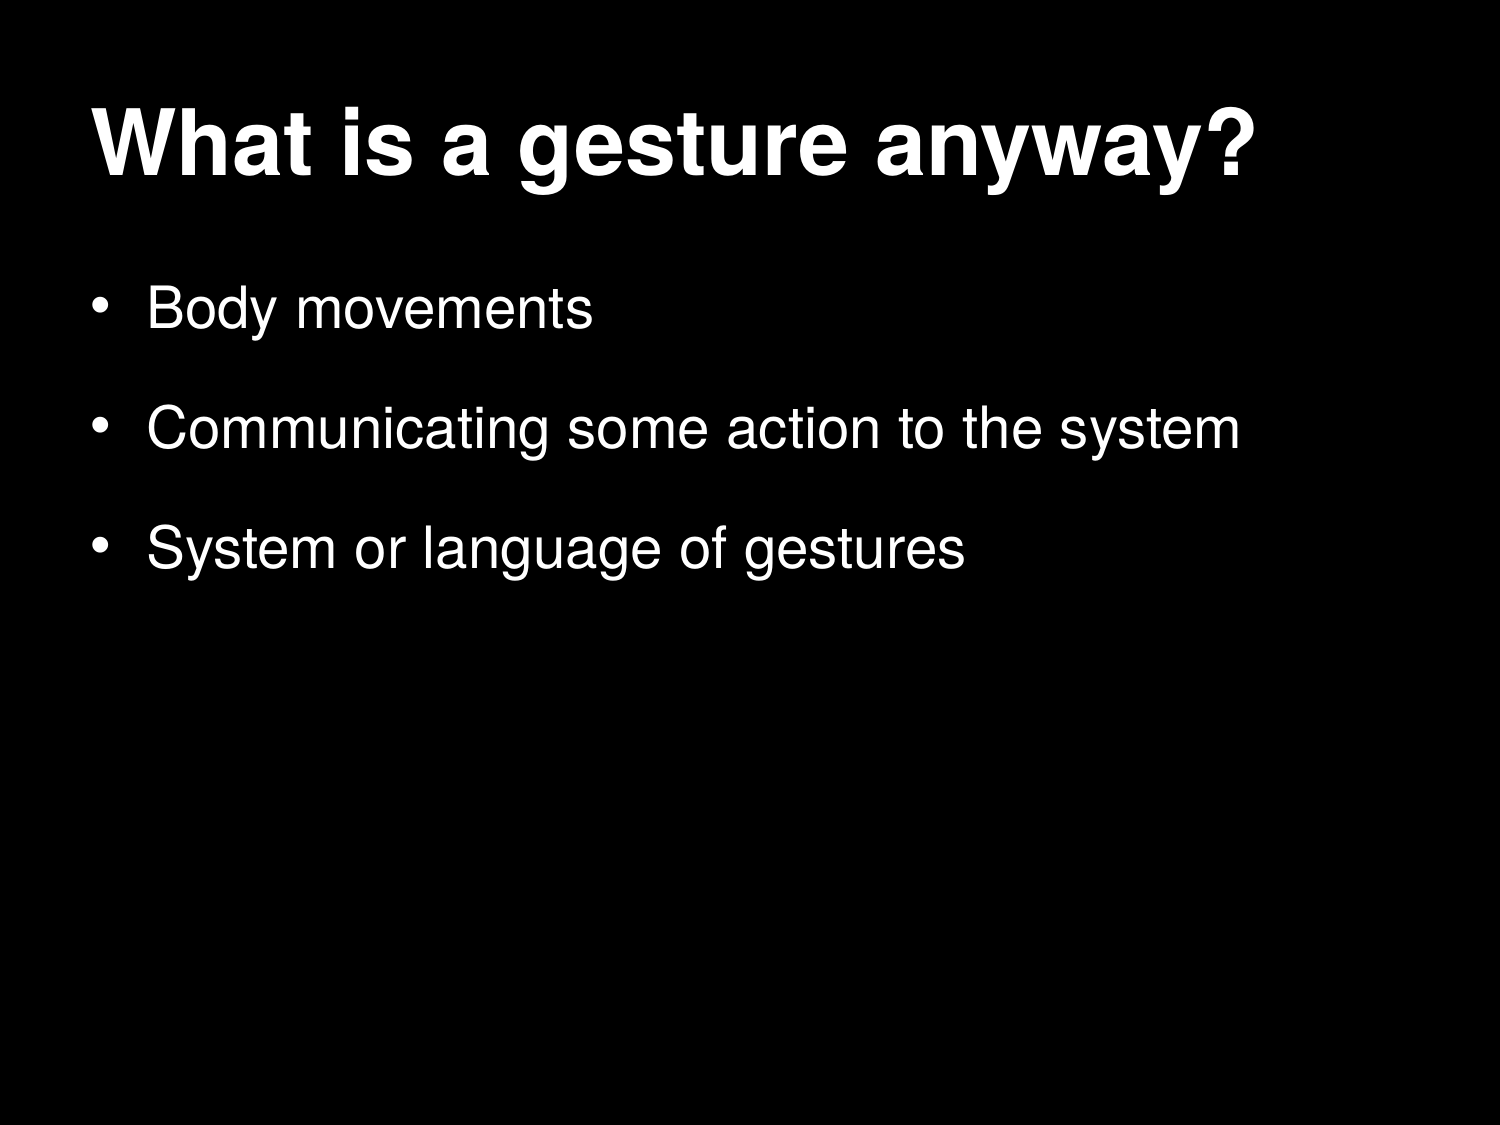

# What is a gesture anyway?
Body movements
Communicating some action to the system
System or language of gestures